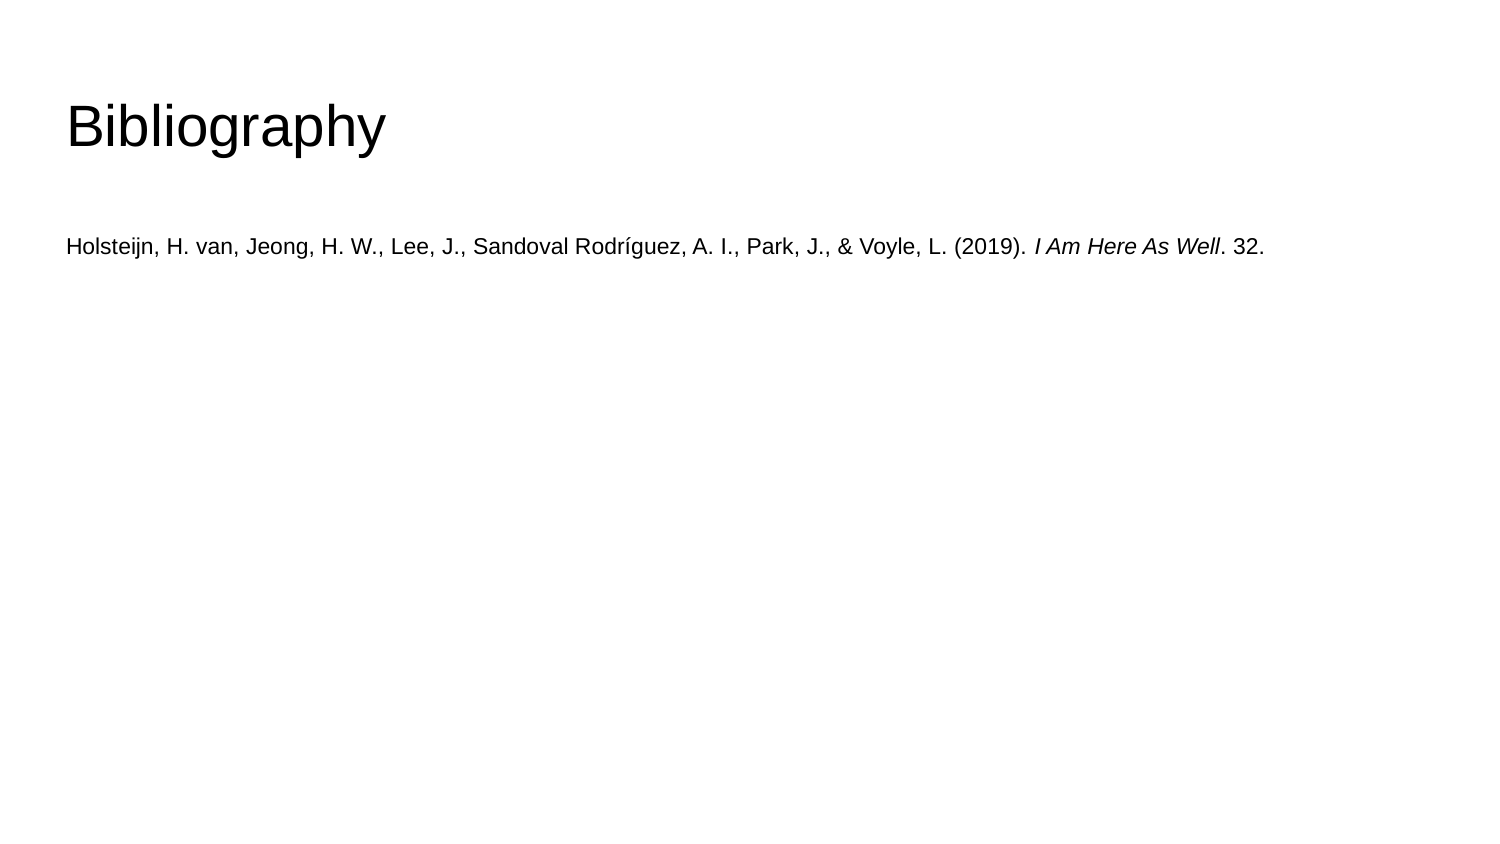

# Bibliography
Holsteijn, H. van, Jeong, H. W., Lee, J., Sandoval Rodríguez, A. I., Park, J., & Voyle, L. (2019). I Am Here As Well. 32.